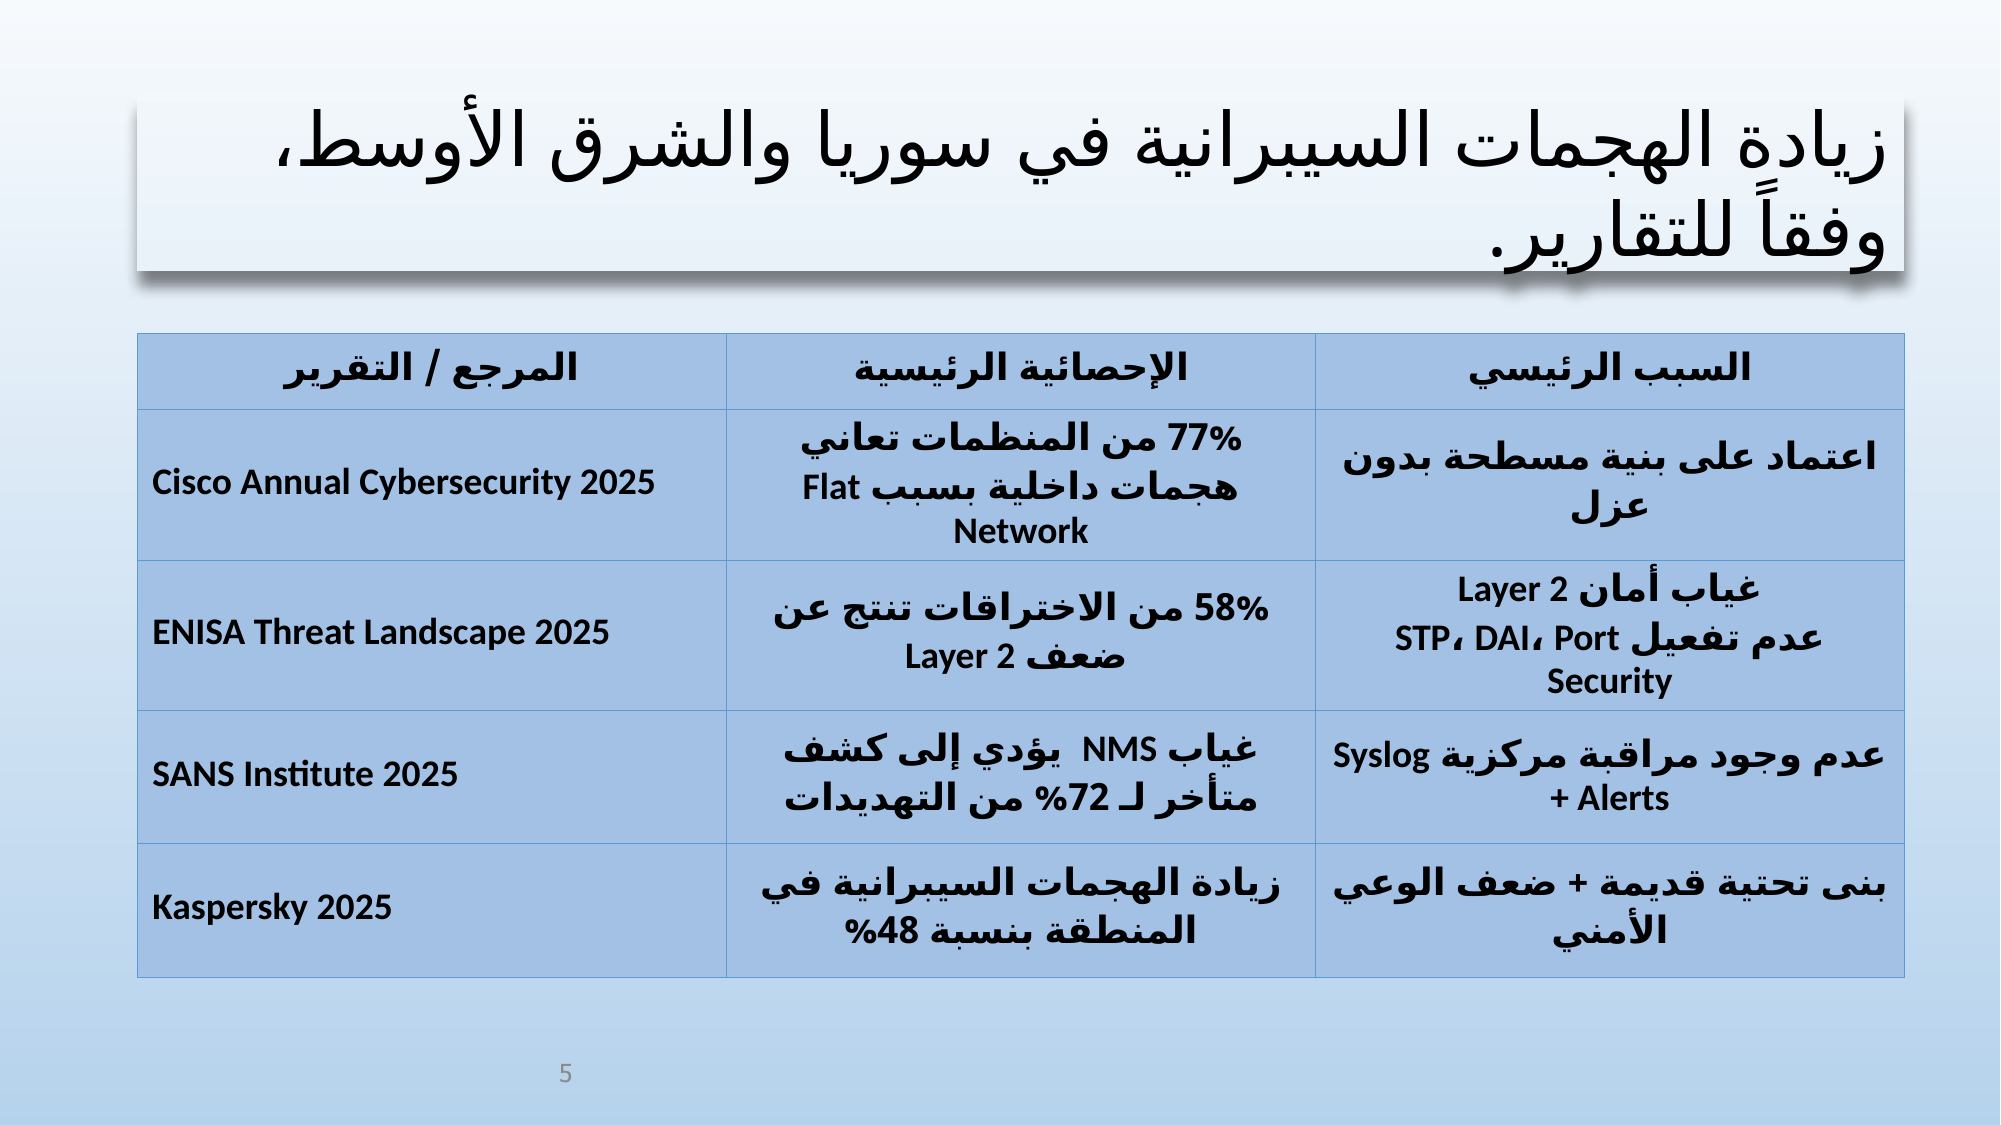

زيادة الهجمات السيبرانية في سوريا والشرق الأوسط، وفقاً للتقارير.
| المرجع / التقرير | الإحصائية الرئيسية | السبب الرئيسي |
| --- | --- | --- |
| Cisco Annual Cybersecurity 2025 | 77% من المنظمات تعاني هجمات داخلية بسبب Flat Network | اعتماد على بنية مسطحة بدون عزل |
| ENISA Threat Landscape 2025 | 58% من الاختراقات تنتج عن ضعف Layer 2 | غياب أمان Layer 2 عدم تفعيل STP، DAI، Port Security |
| SANS Institute 2025 | غياب NMS يؤدي إلى كشف متأخر لـ 72% من التهديدات | عدم وجود مراقبة مركزية Syslog + Alerts |
| Kaspersky 2025 | زيادة الهجمات السيبرانية في المنطقة بنسبة 48% | بنى تحتية قديمة + ضعف الوعي الأمني |
5